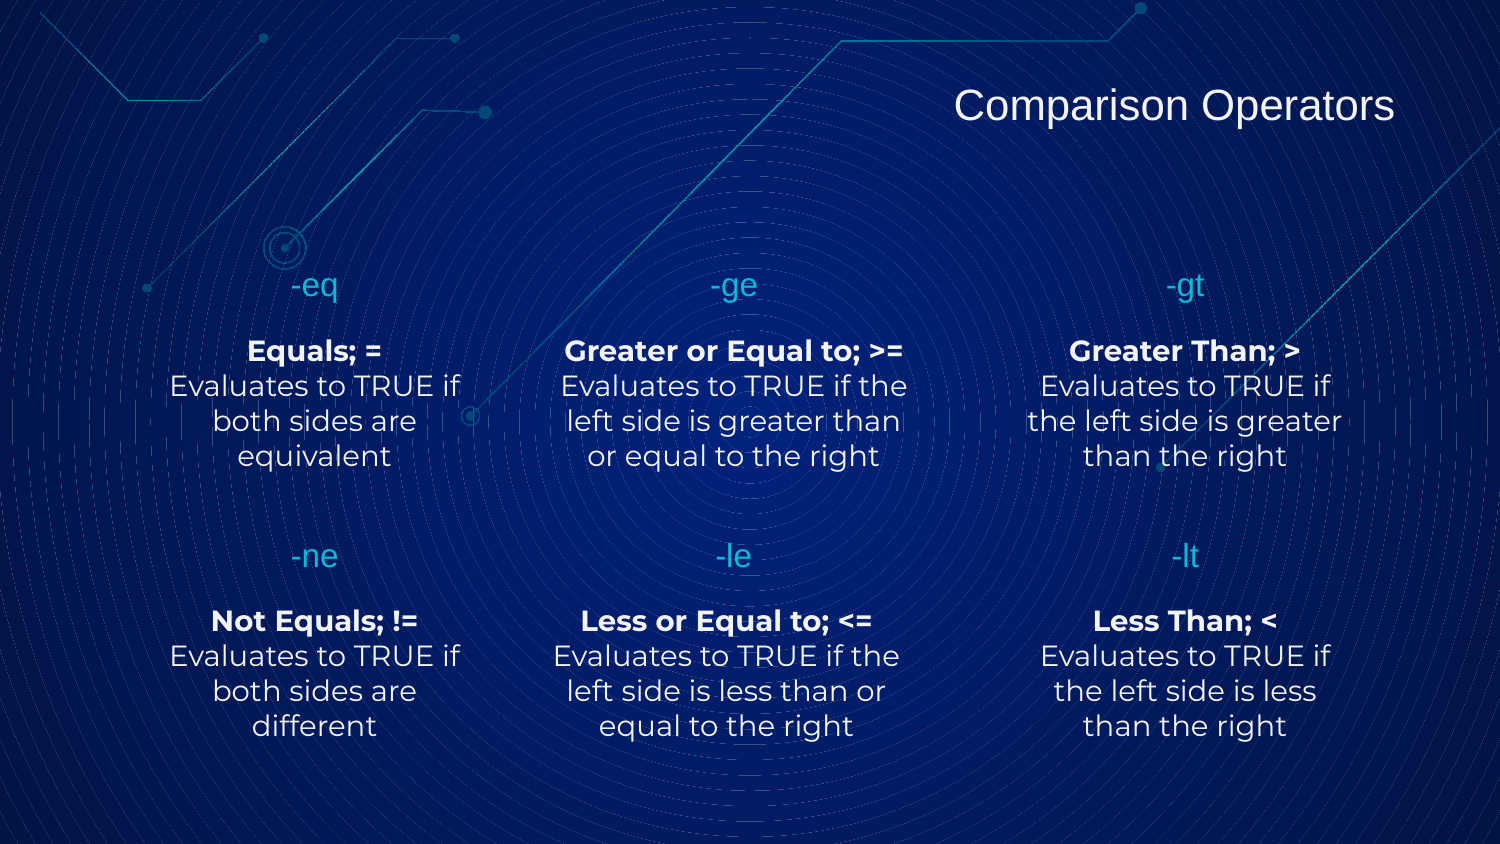

# Comparison Operators
-eq
-ge
-gt
Equals; =
Evaluates to TRUE if both sides are equivalent
Greater or Equal to; >=
Evaluates to TRUE if the left side is greater than or equal to the right
Greater Than; >
Evaluates to TRUE if the left side is greater than the right
-ne
-le
-lt
Not Equals; !=
Evaluates to TRUE if both sides are different
Less or Equal to; <=
Evaluates to TRUE if the left side is less than or equal to the right

Less Than; <
Evaluates to TRUE if the left side is less than the right